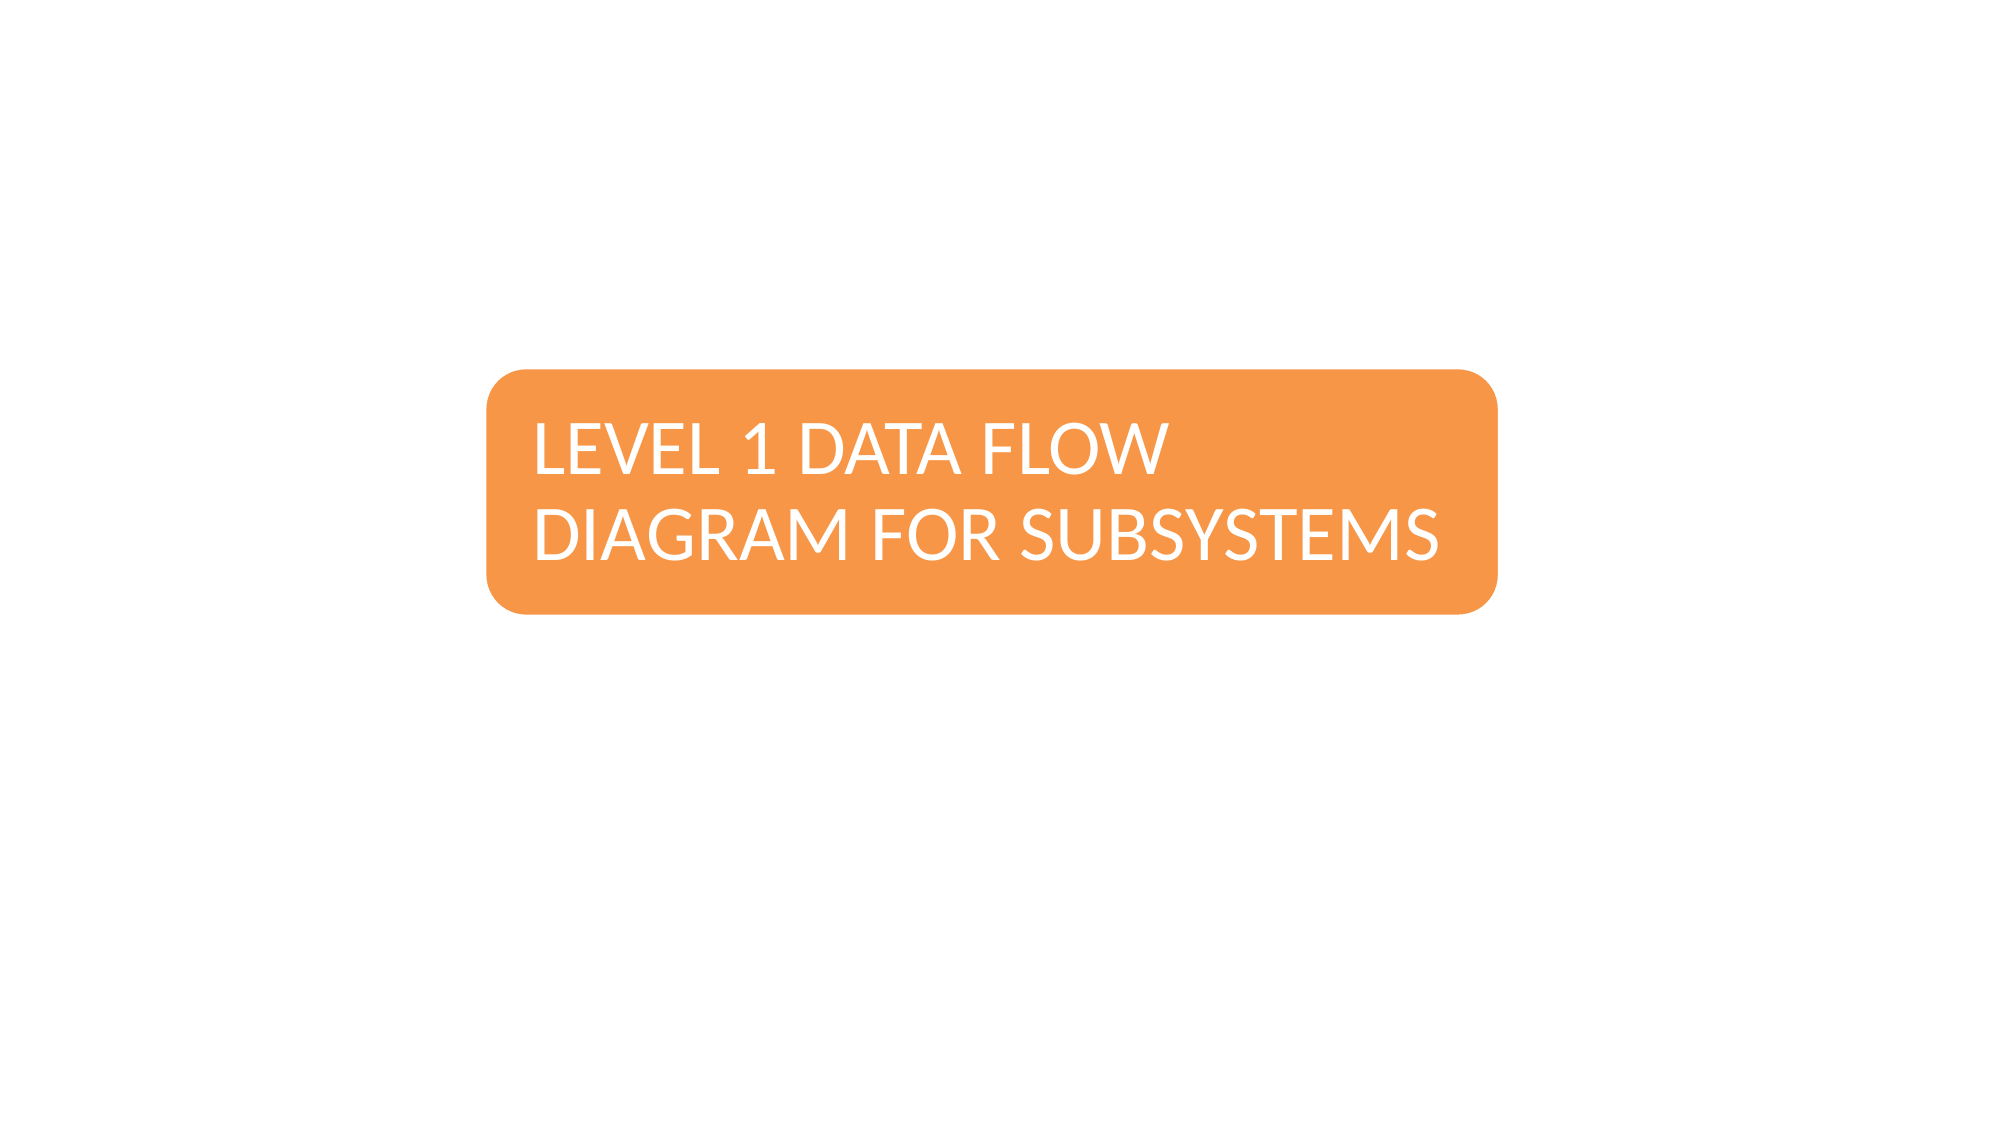

LEVEL 1 DATA FLOW DIAGRAM FOR SUBSYSTEMS